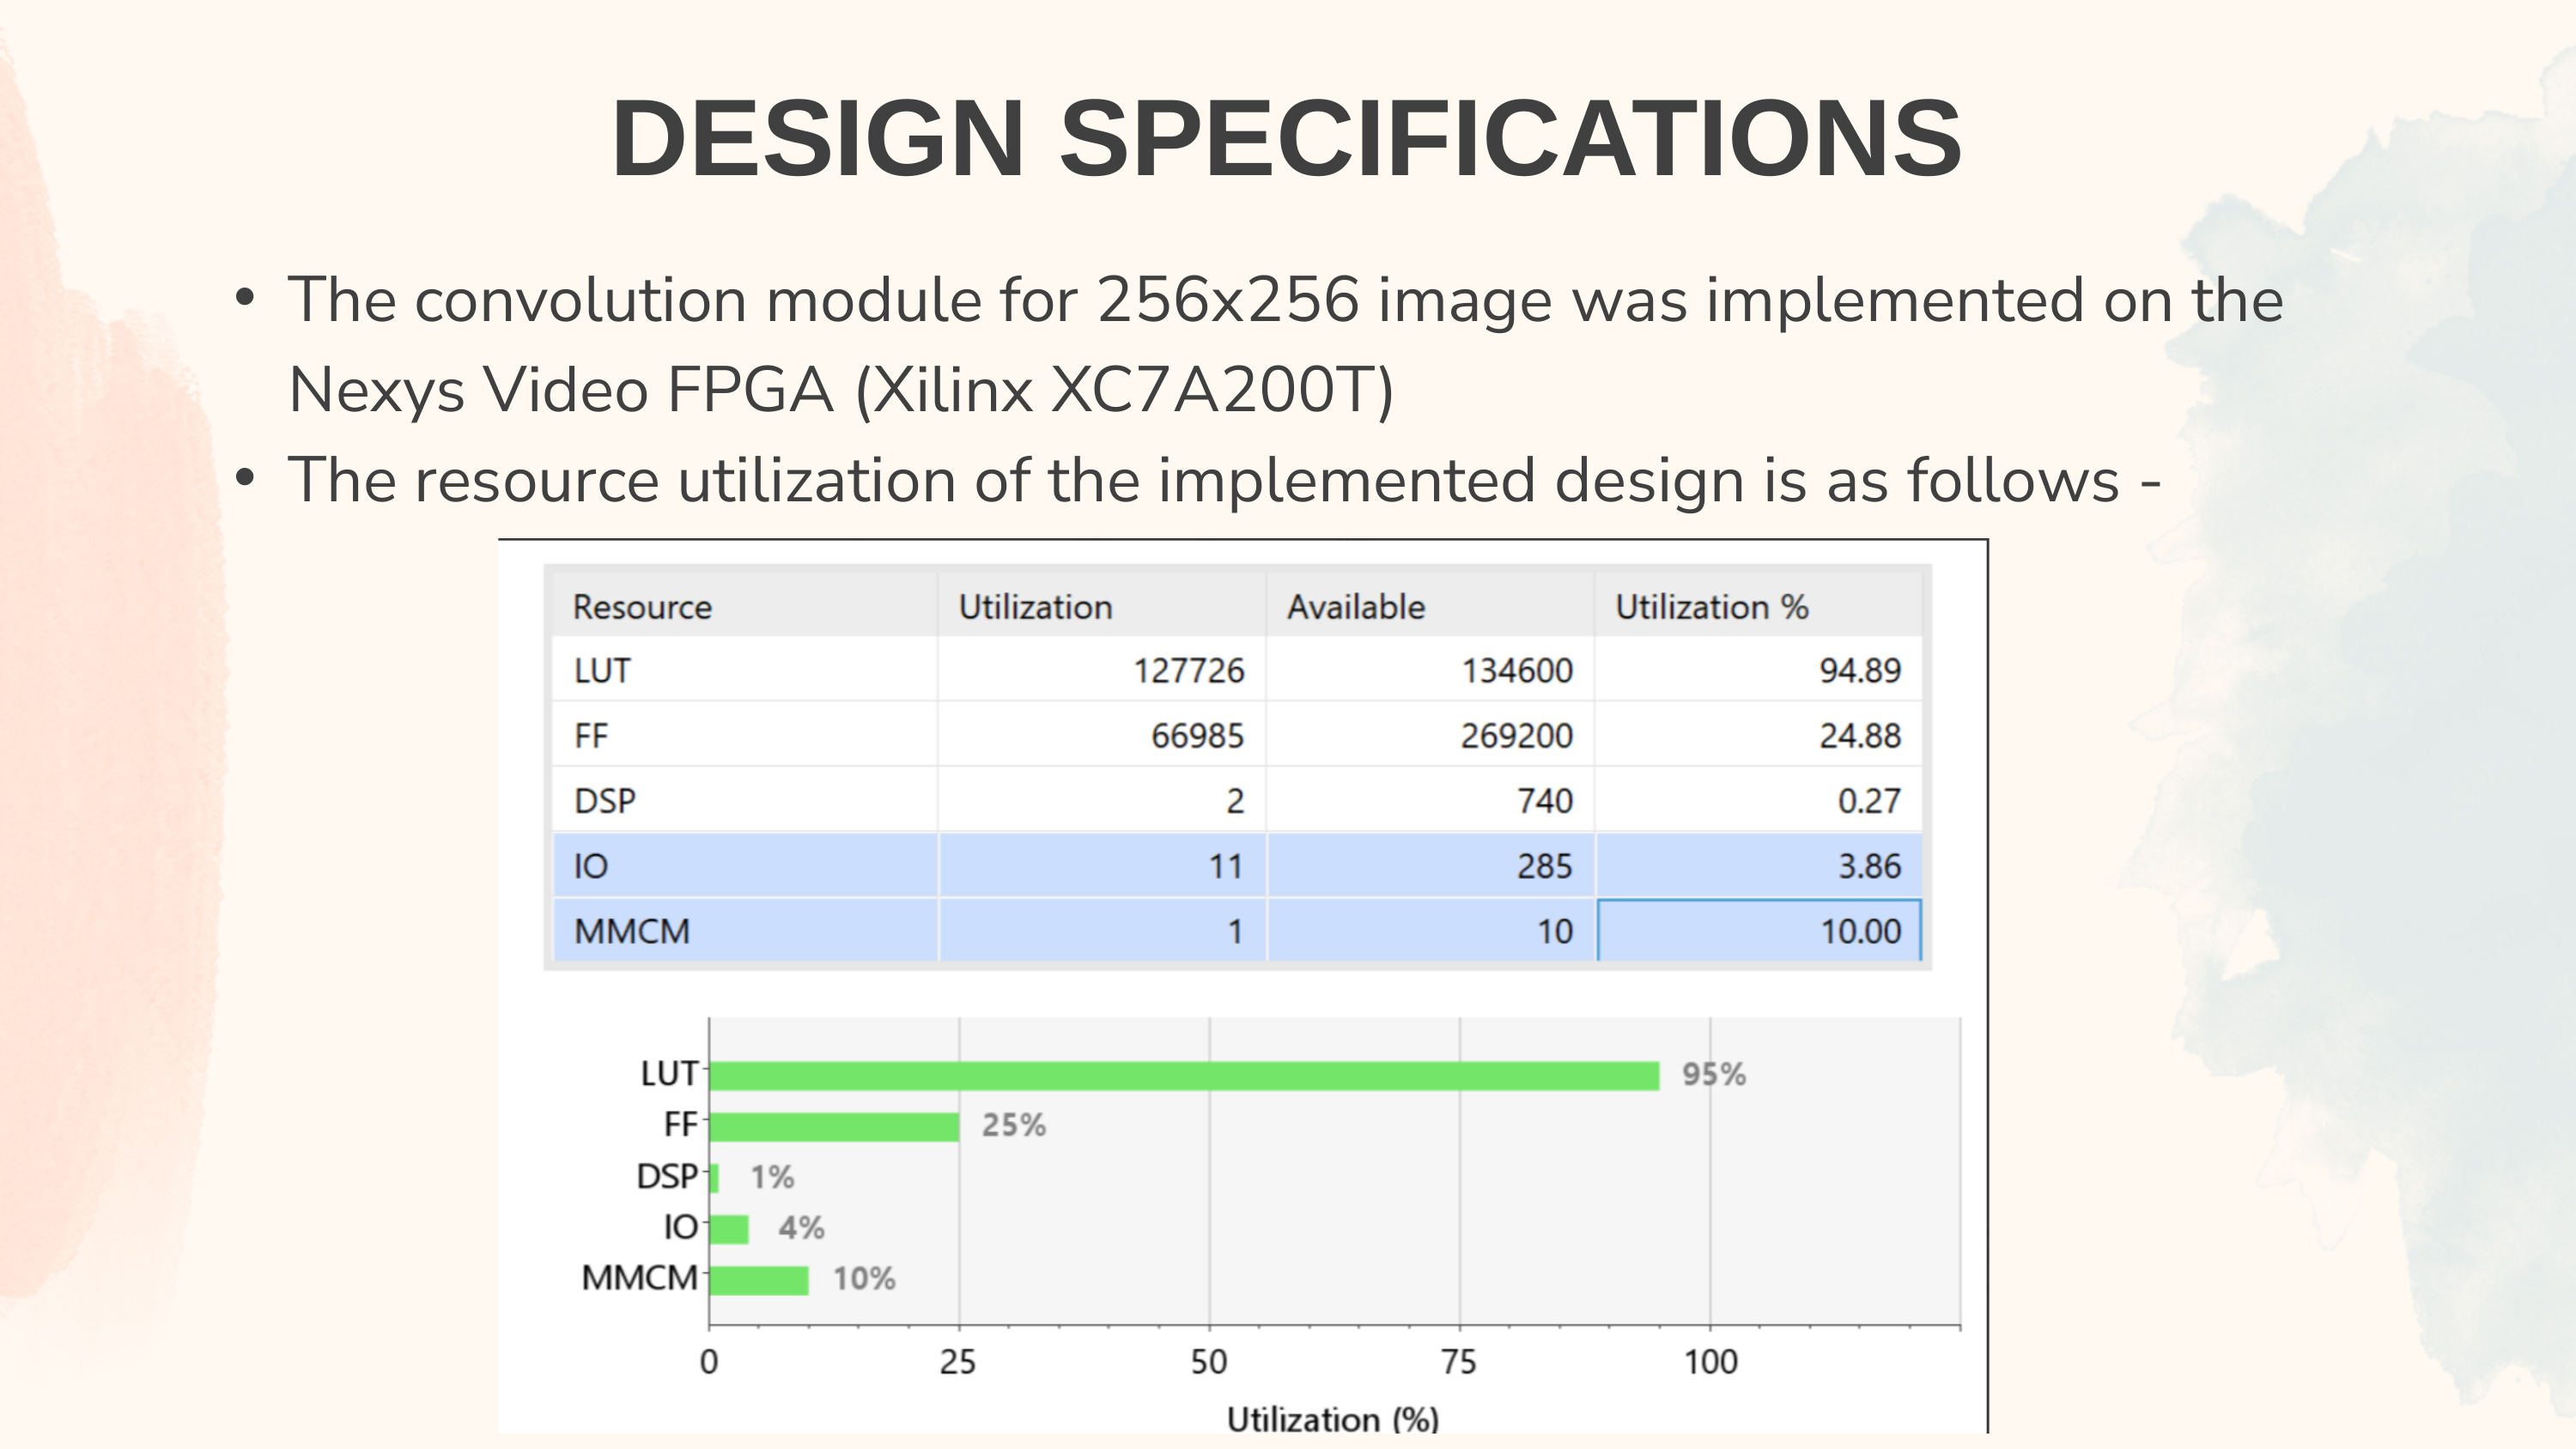

DESIGN SPECIFICATIONS
The convolution module for 256x256 image was implemented on the Nexys Video FPGA (Xilinx XC7A200T)
The resource utilization of the implemented design is as follows -